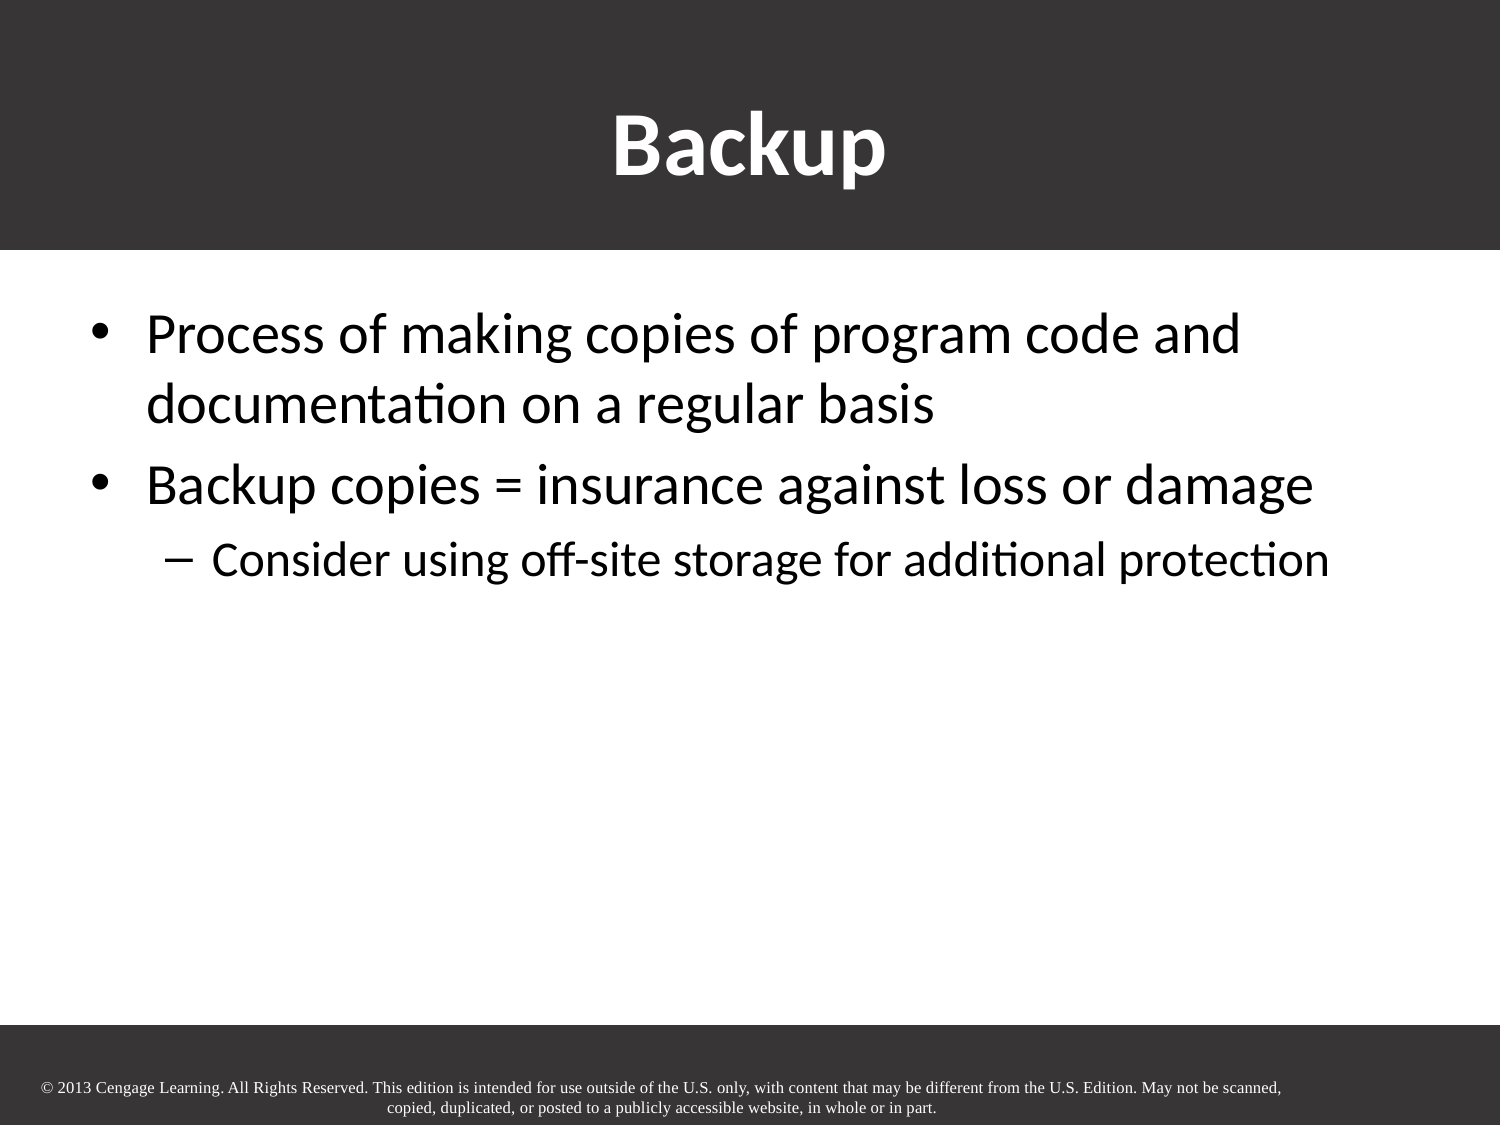

# Backup
Process of making copies of program code and documentation on a regular basis
Backup copies = insurance against loss or damage
Consider using off-site storage for additional protection

© 2013 Cengage Learning. All Rights Reserved. This edition is intended for use outside of the U.S. only, with content that may be different from the U.S. Edition. May not be scanned, copied, duplicated, or posted to a publicly accessible website, in whole or in part.